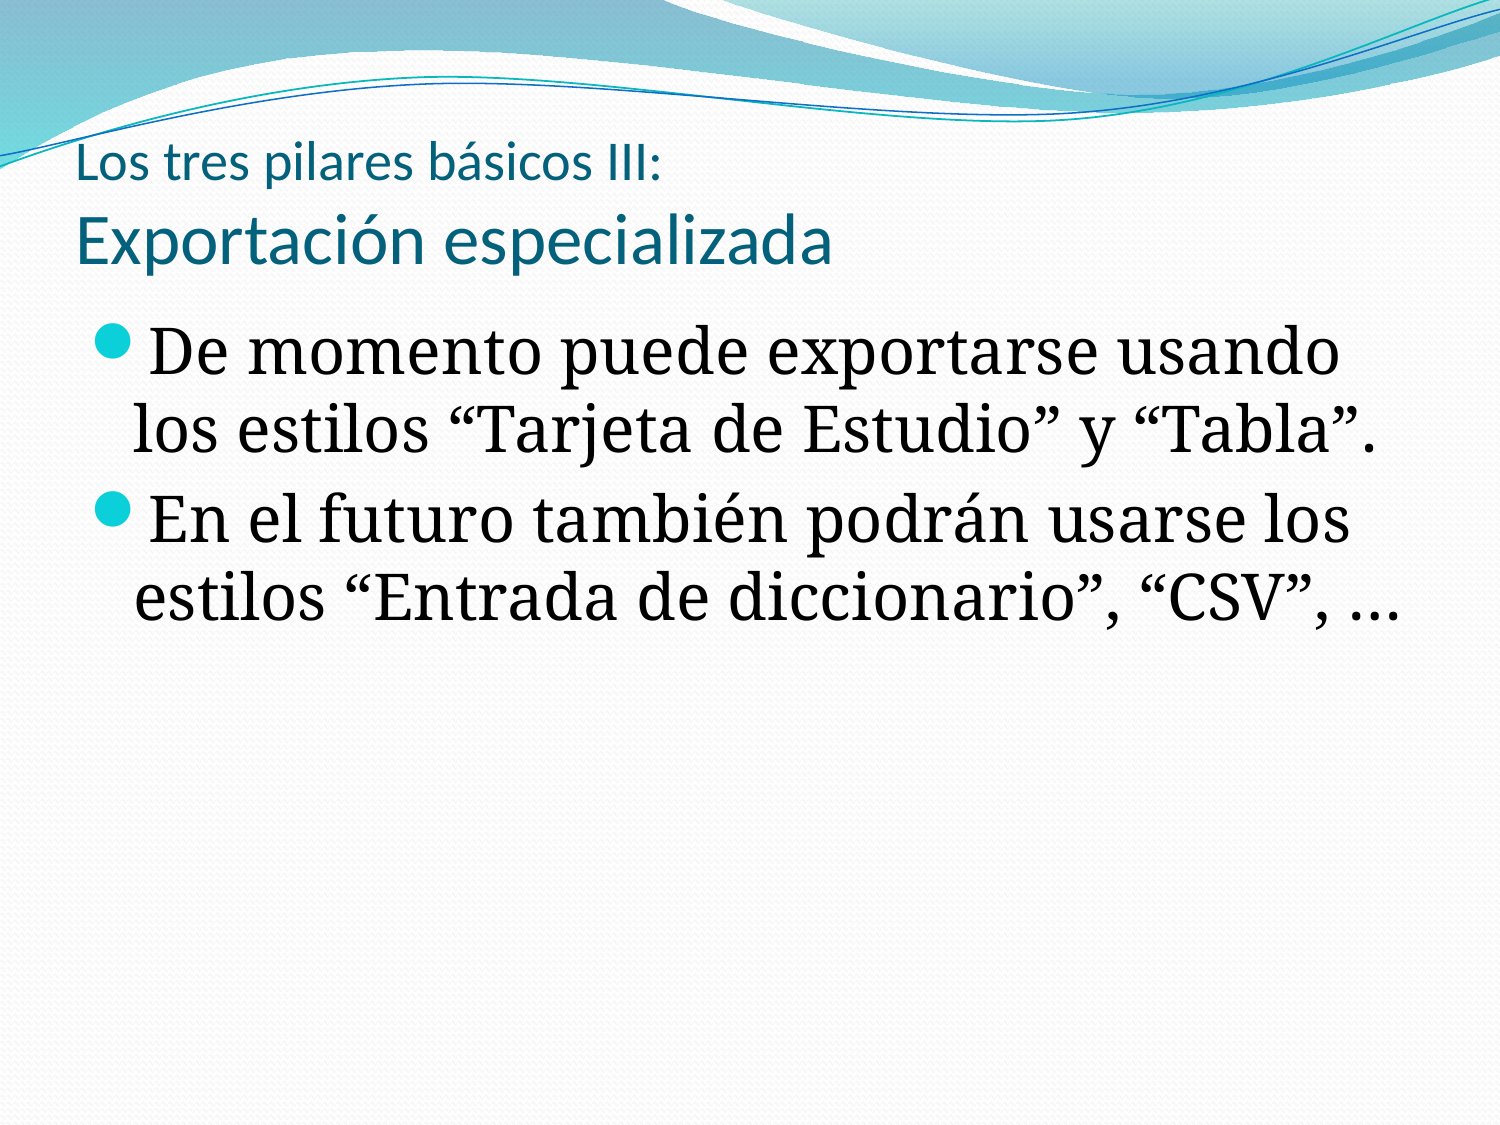

# Los tres pilares básicos III: Exportación especializada
De momento puede exportarse usando los estilos “Tarjeta de Estudio” y “Tabla”.
En el futuro también podrán usarse los estilos “Entrada de diccionario”, “CSV”, …